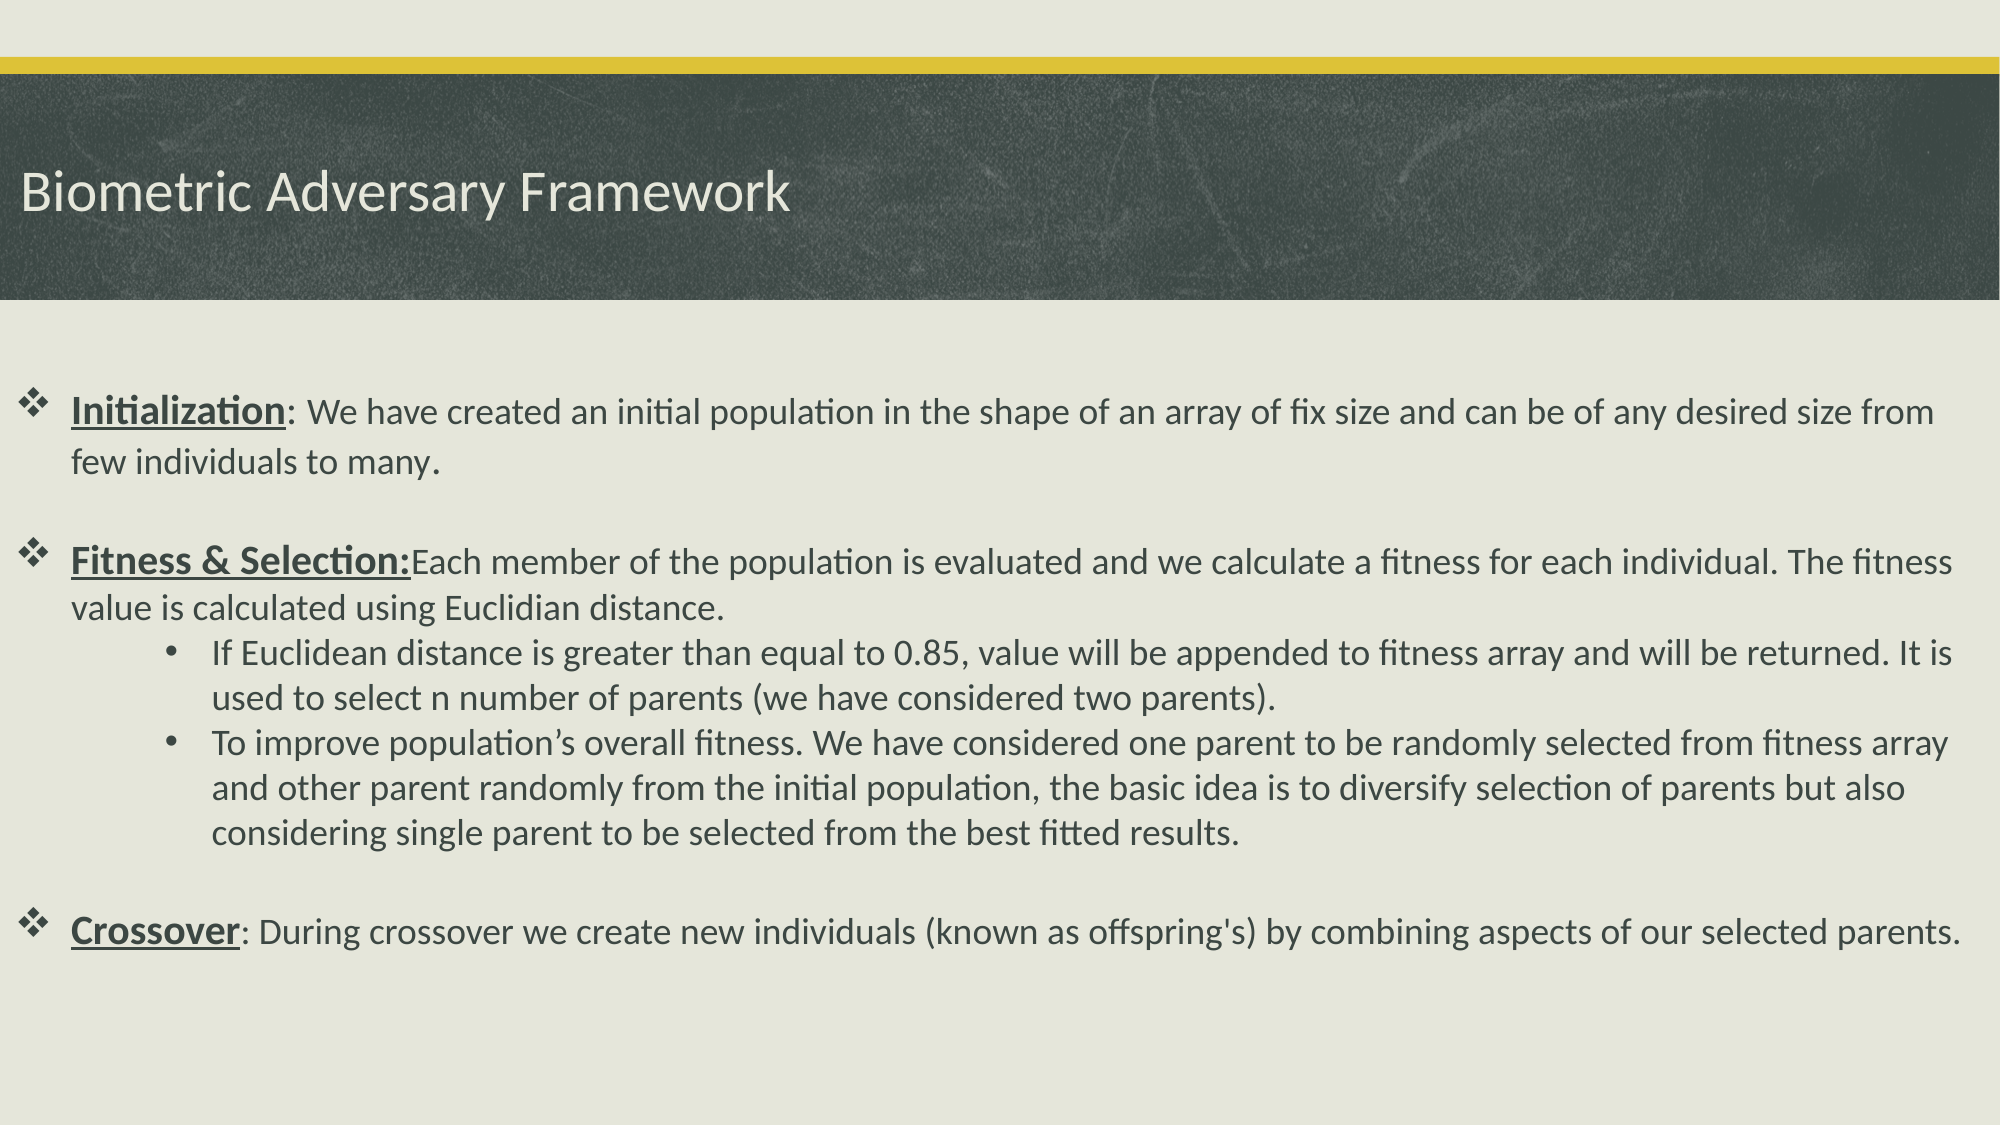

# Biometric Adversary Framework
Initialization: We have created an initial population in the shape of an array of fix size and can be of any desired size from few individuals to many.

Fitness & Selection:Each member of the population is evaluated and we calculate a fitness for each individual. The fitness value is calculated using Euclidian distance.
If Euclidean distance is greater than equal to 0.85, value will be appended to fitness array and will be returned. It is used to select n number of parents (we have considered two parents).
To improve population’s overall fitness. We have considered one parent to be randomly selected from fitness array and other parent randomly from the initial population, the basic idea is to diversify selection of parents but also considering single parent to be selected from the best fitted results.

Crossover: During crossover we create new individuals (known as offspring's) by combining aspects of our selected parents.